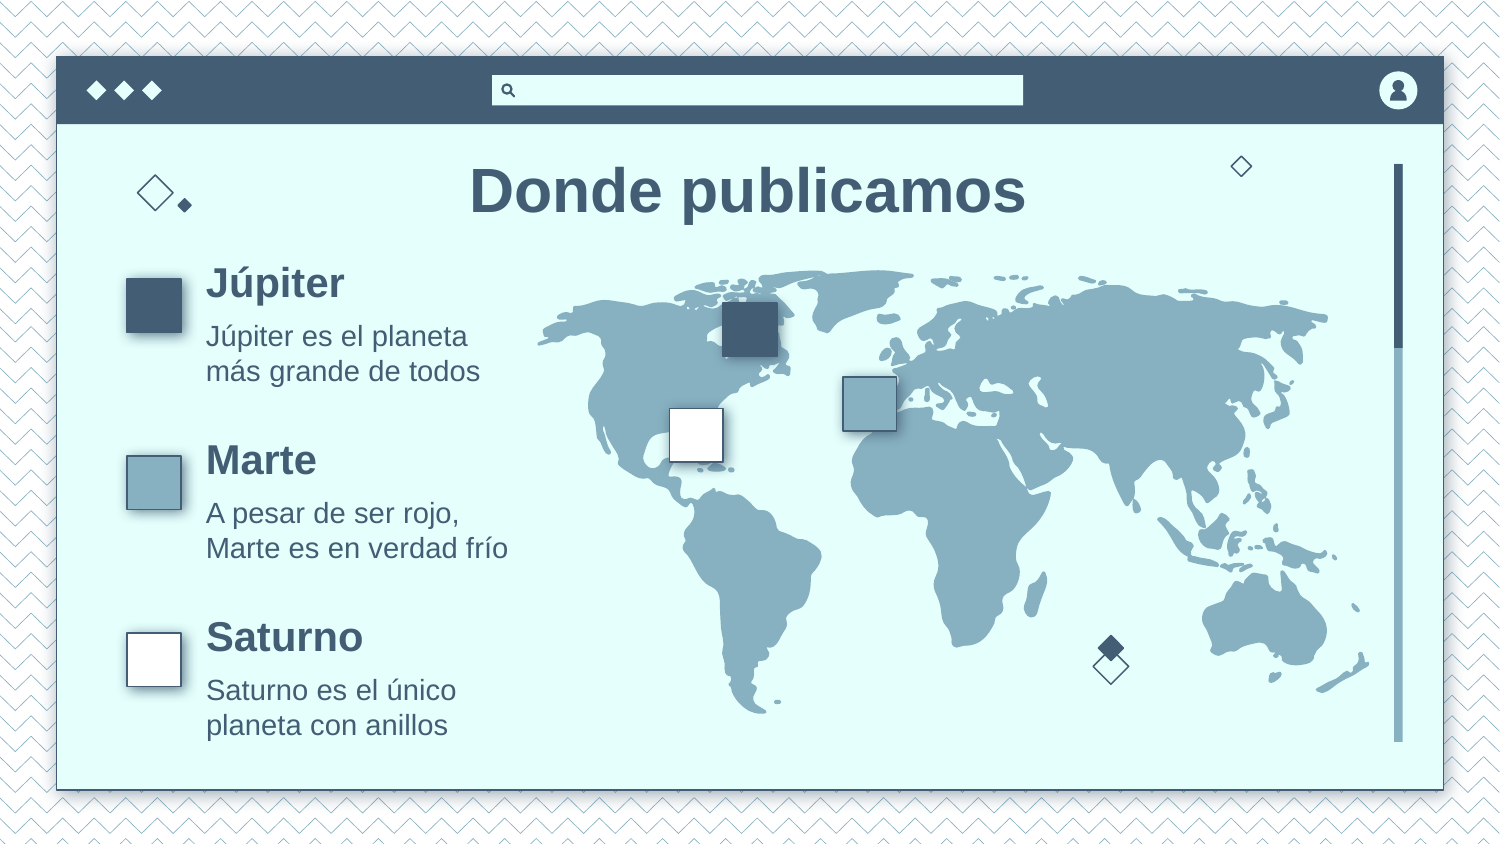

# Donde publicamos

Júpiter

Júpiter es el planeta más grande de todos

Marte

A pesar de ser rojo, Marte es en verdad frío
Saturno

Saturno es el único planeta con anillos